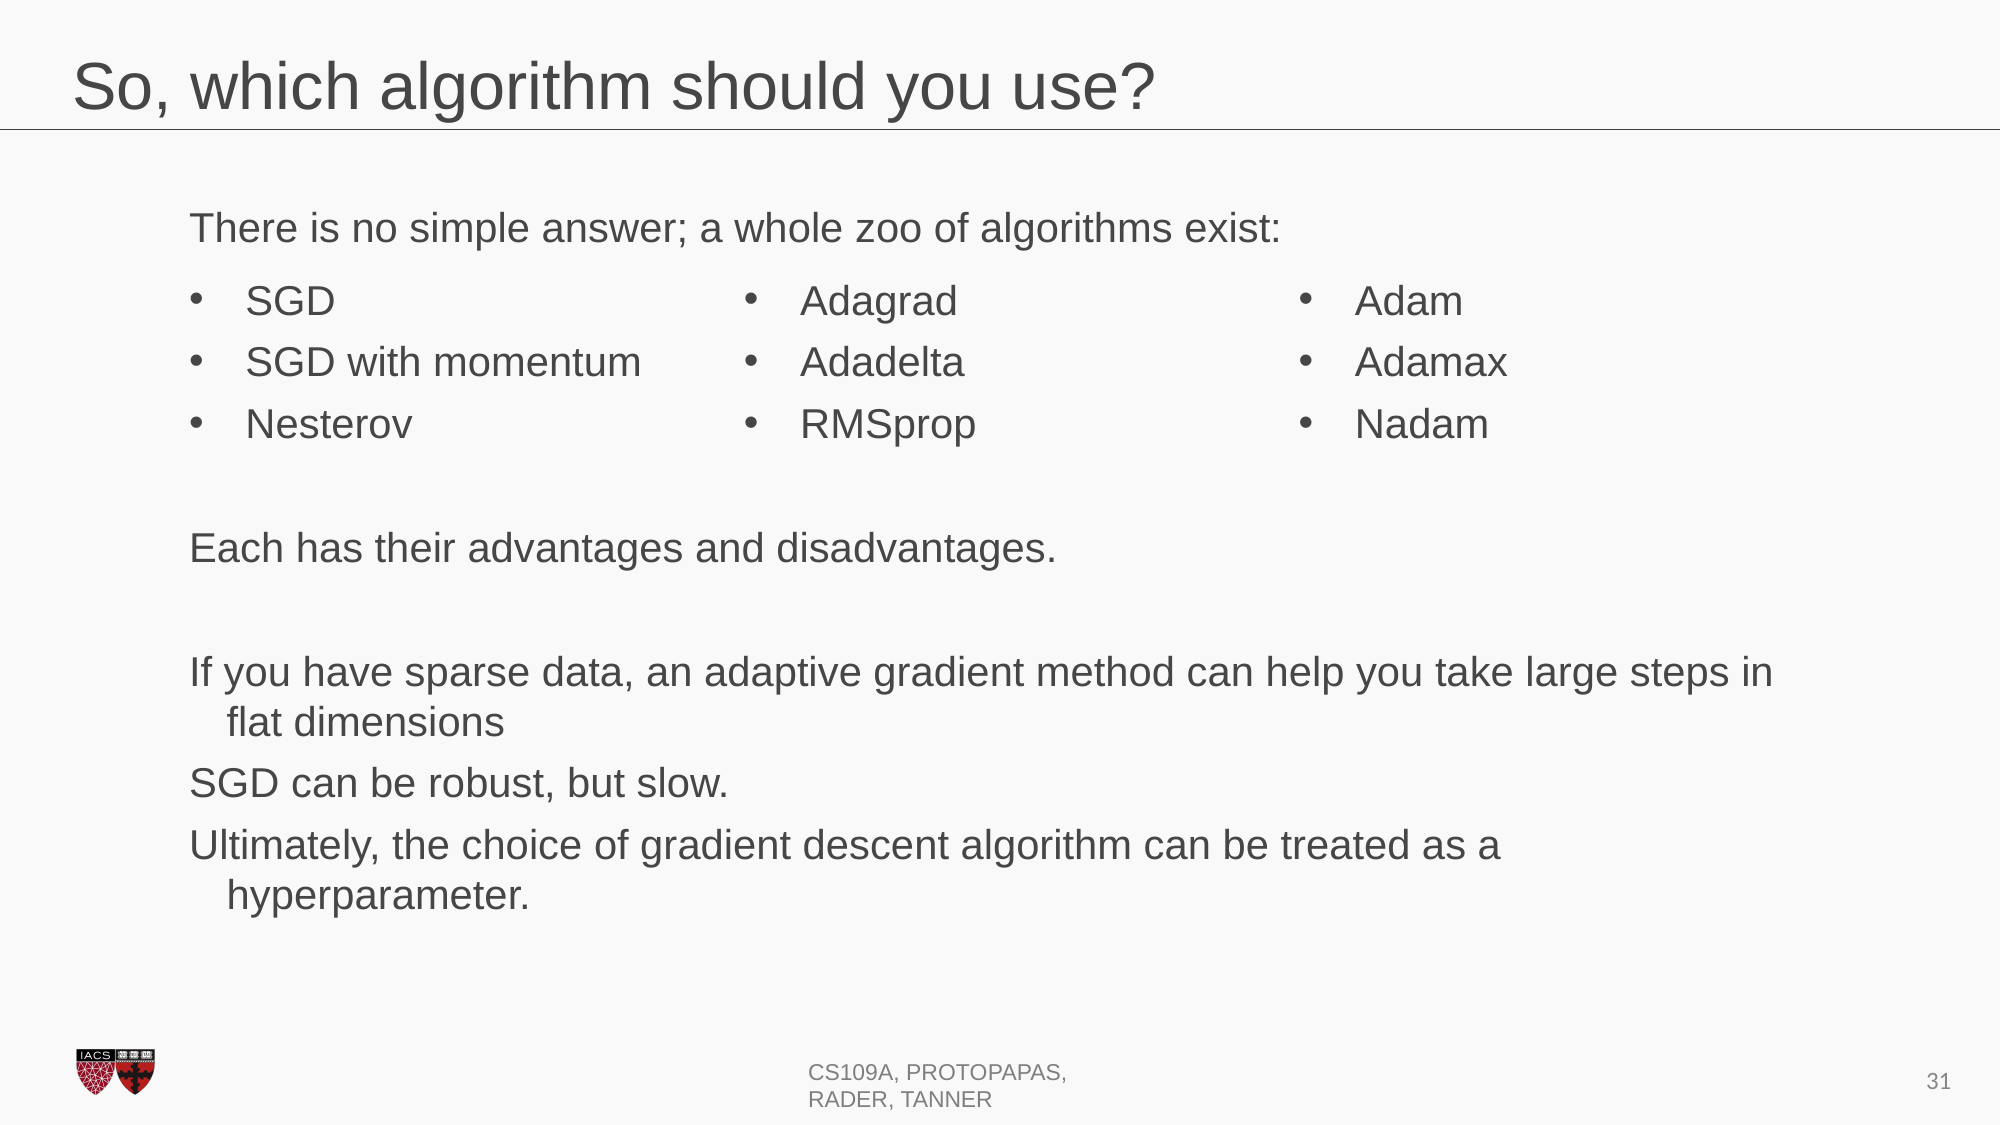

# So, which algorithm should you use?
There is no simple answer; a whole zoo of algorithms exist:
SGD
SGD with momentum
Nesterov
Adagrad
Adadelta
RMSprop
Adam
Adamax
Nadam
Each has their advantages and disadvantages.

If you have sparse data, an adaptive gradient method can help you take large steps in flat dimensions
SGD can be robust, but slow.
Ultimately, the choice of gradient descent algorithm can be treated as a hyperparameter.
31